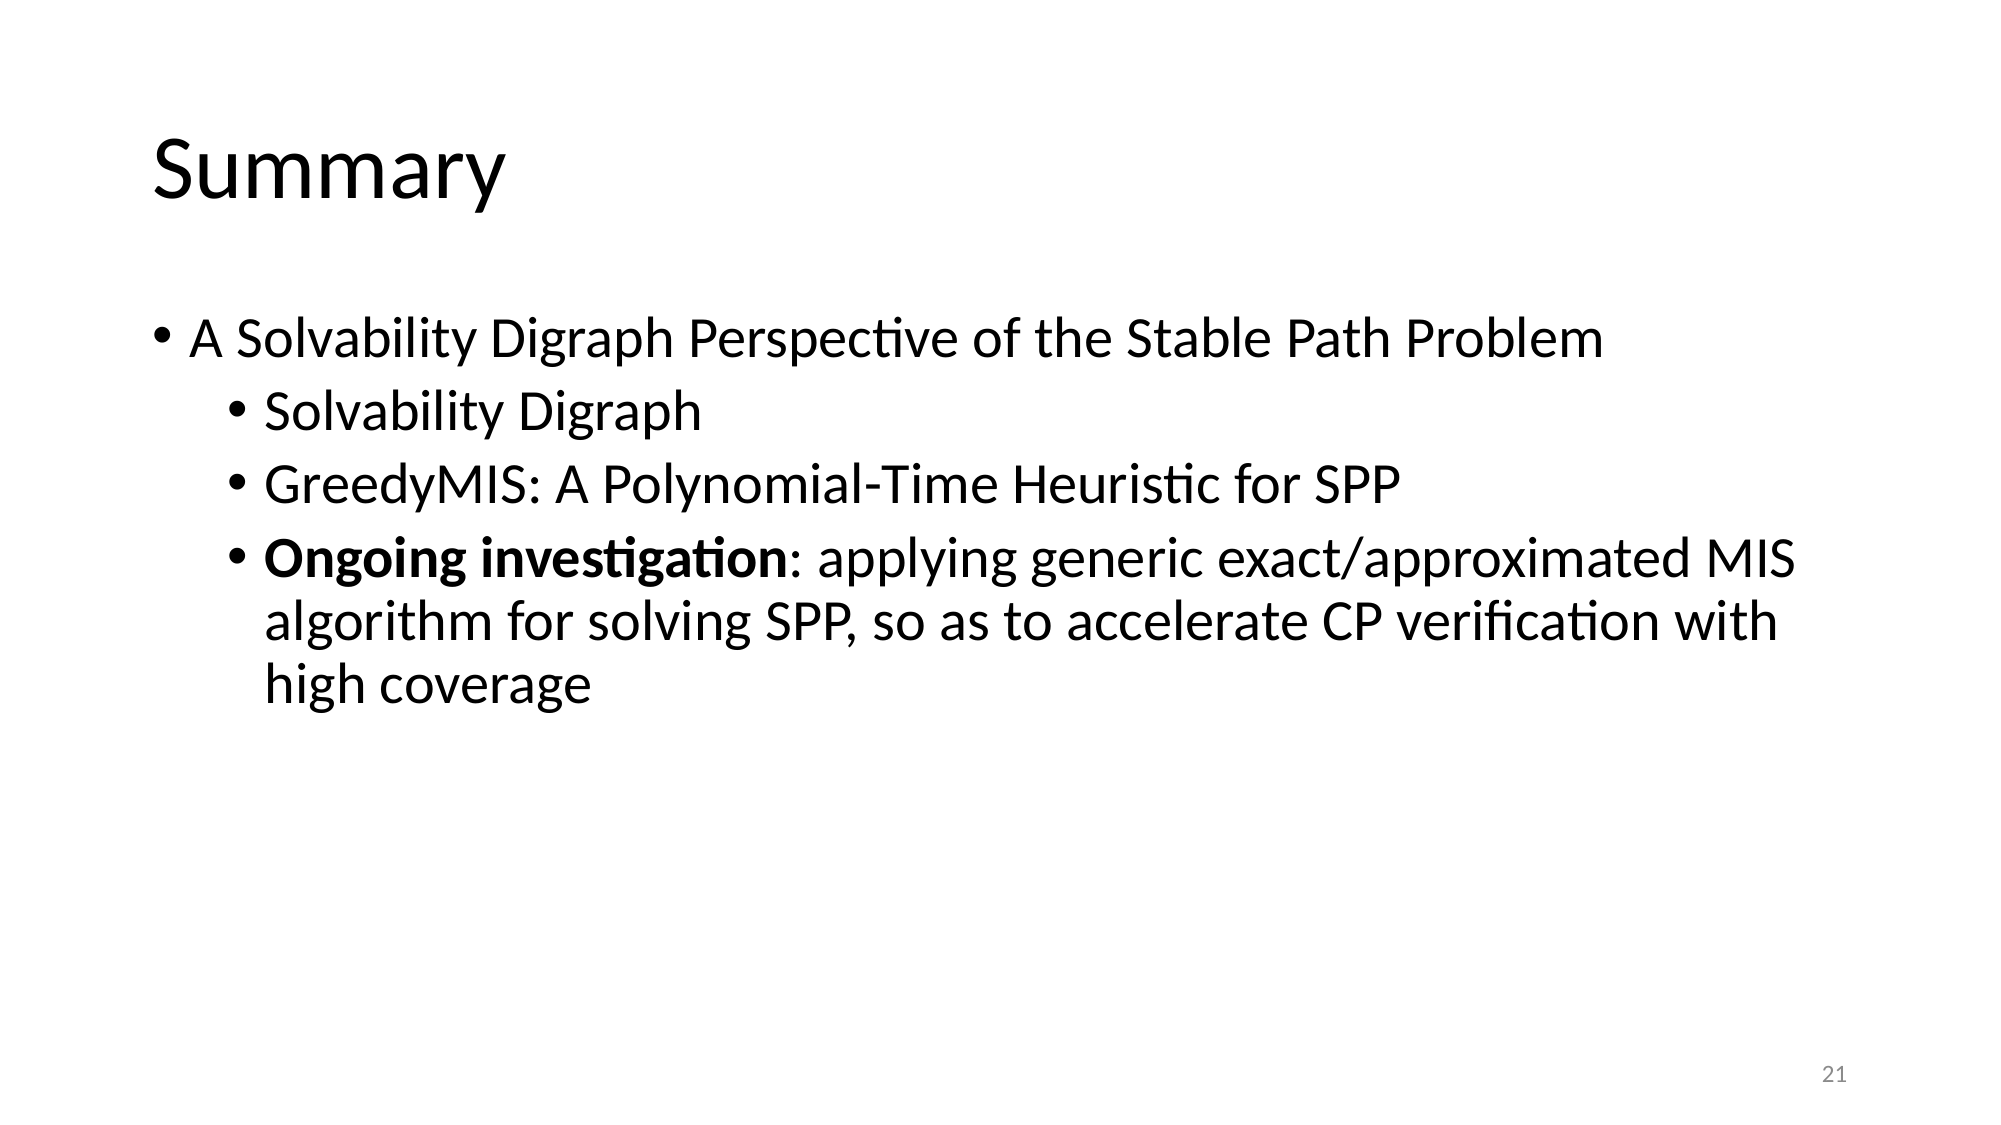

# Summary
A Solvability Digraph Perspective of the Stable Path Problem
Solvability Digraph
GreedyMIS: A Polynomial-Time Heuristic for SPP
Ongoing investigation: applying generic exact/approximated MIS algorithm for solving SPP, so as to accelerate CP verification with high coverage
21